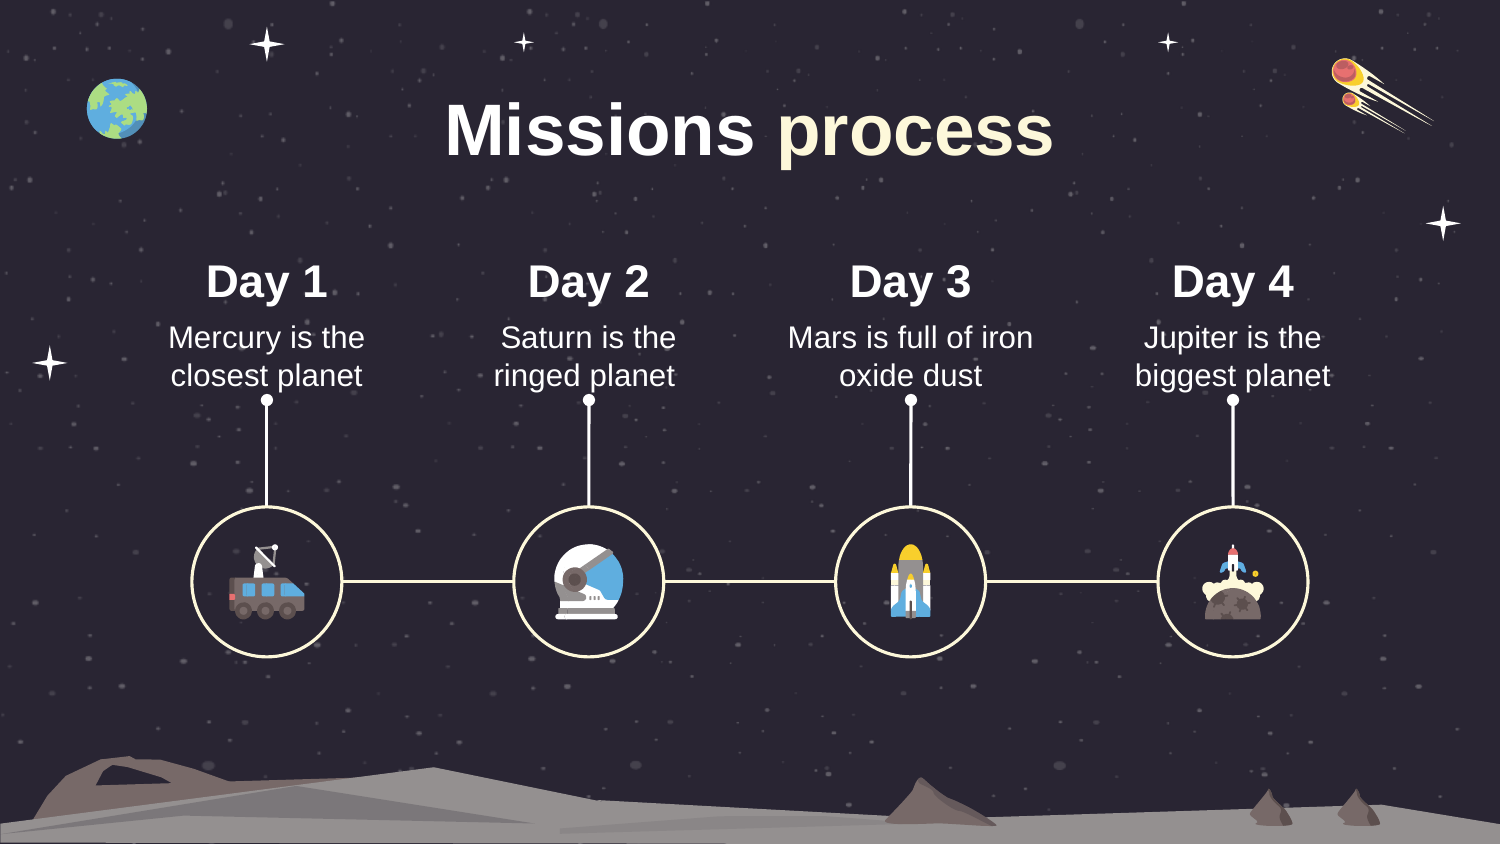

# Missions process
Day 1
Day 2
Day 3
Day 4
Mercury is the closest planet
Saturn is the ringed planet
Mars is full of iron oxide dust
Jupiter is the biggest planet